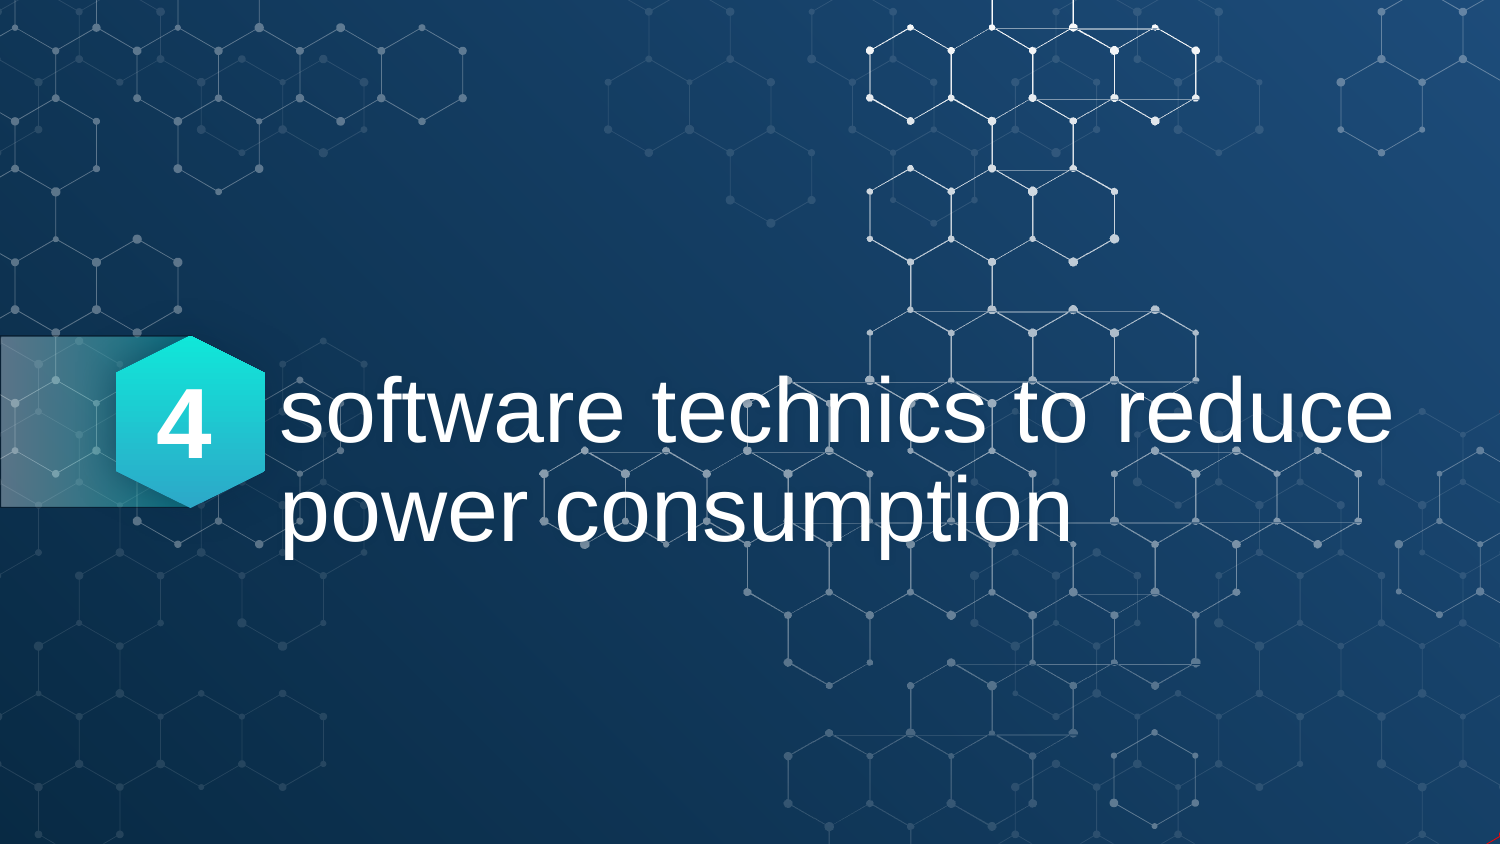

4
# software technics to reduce power consumption